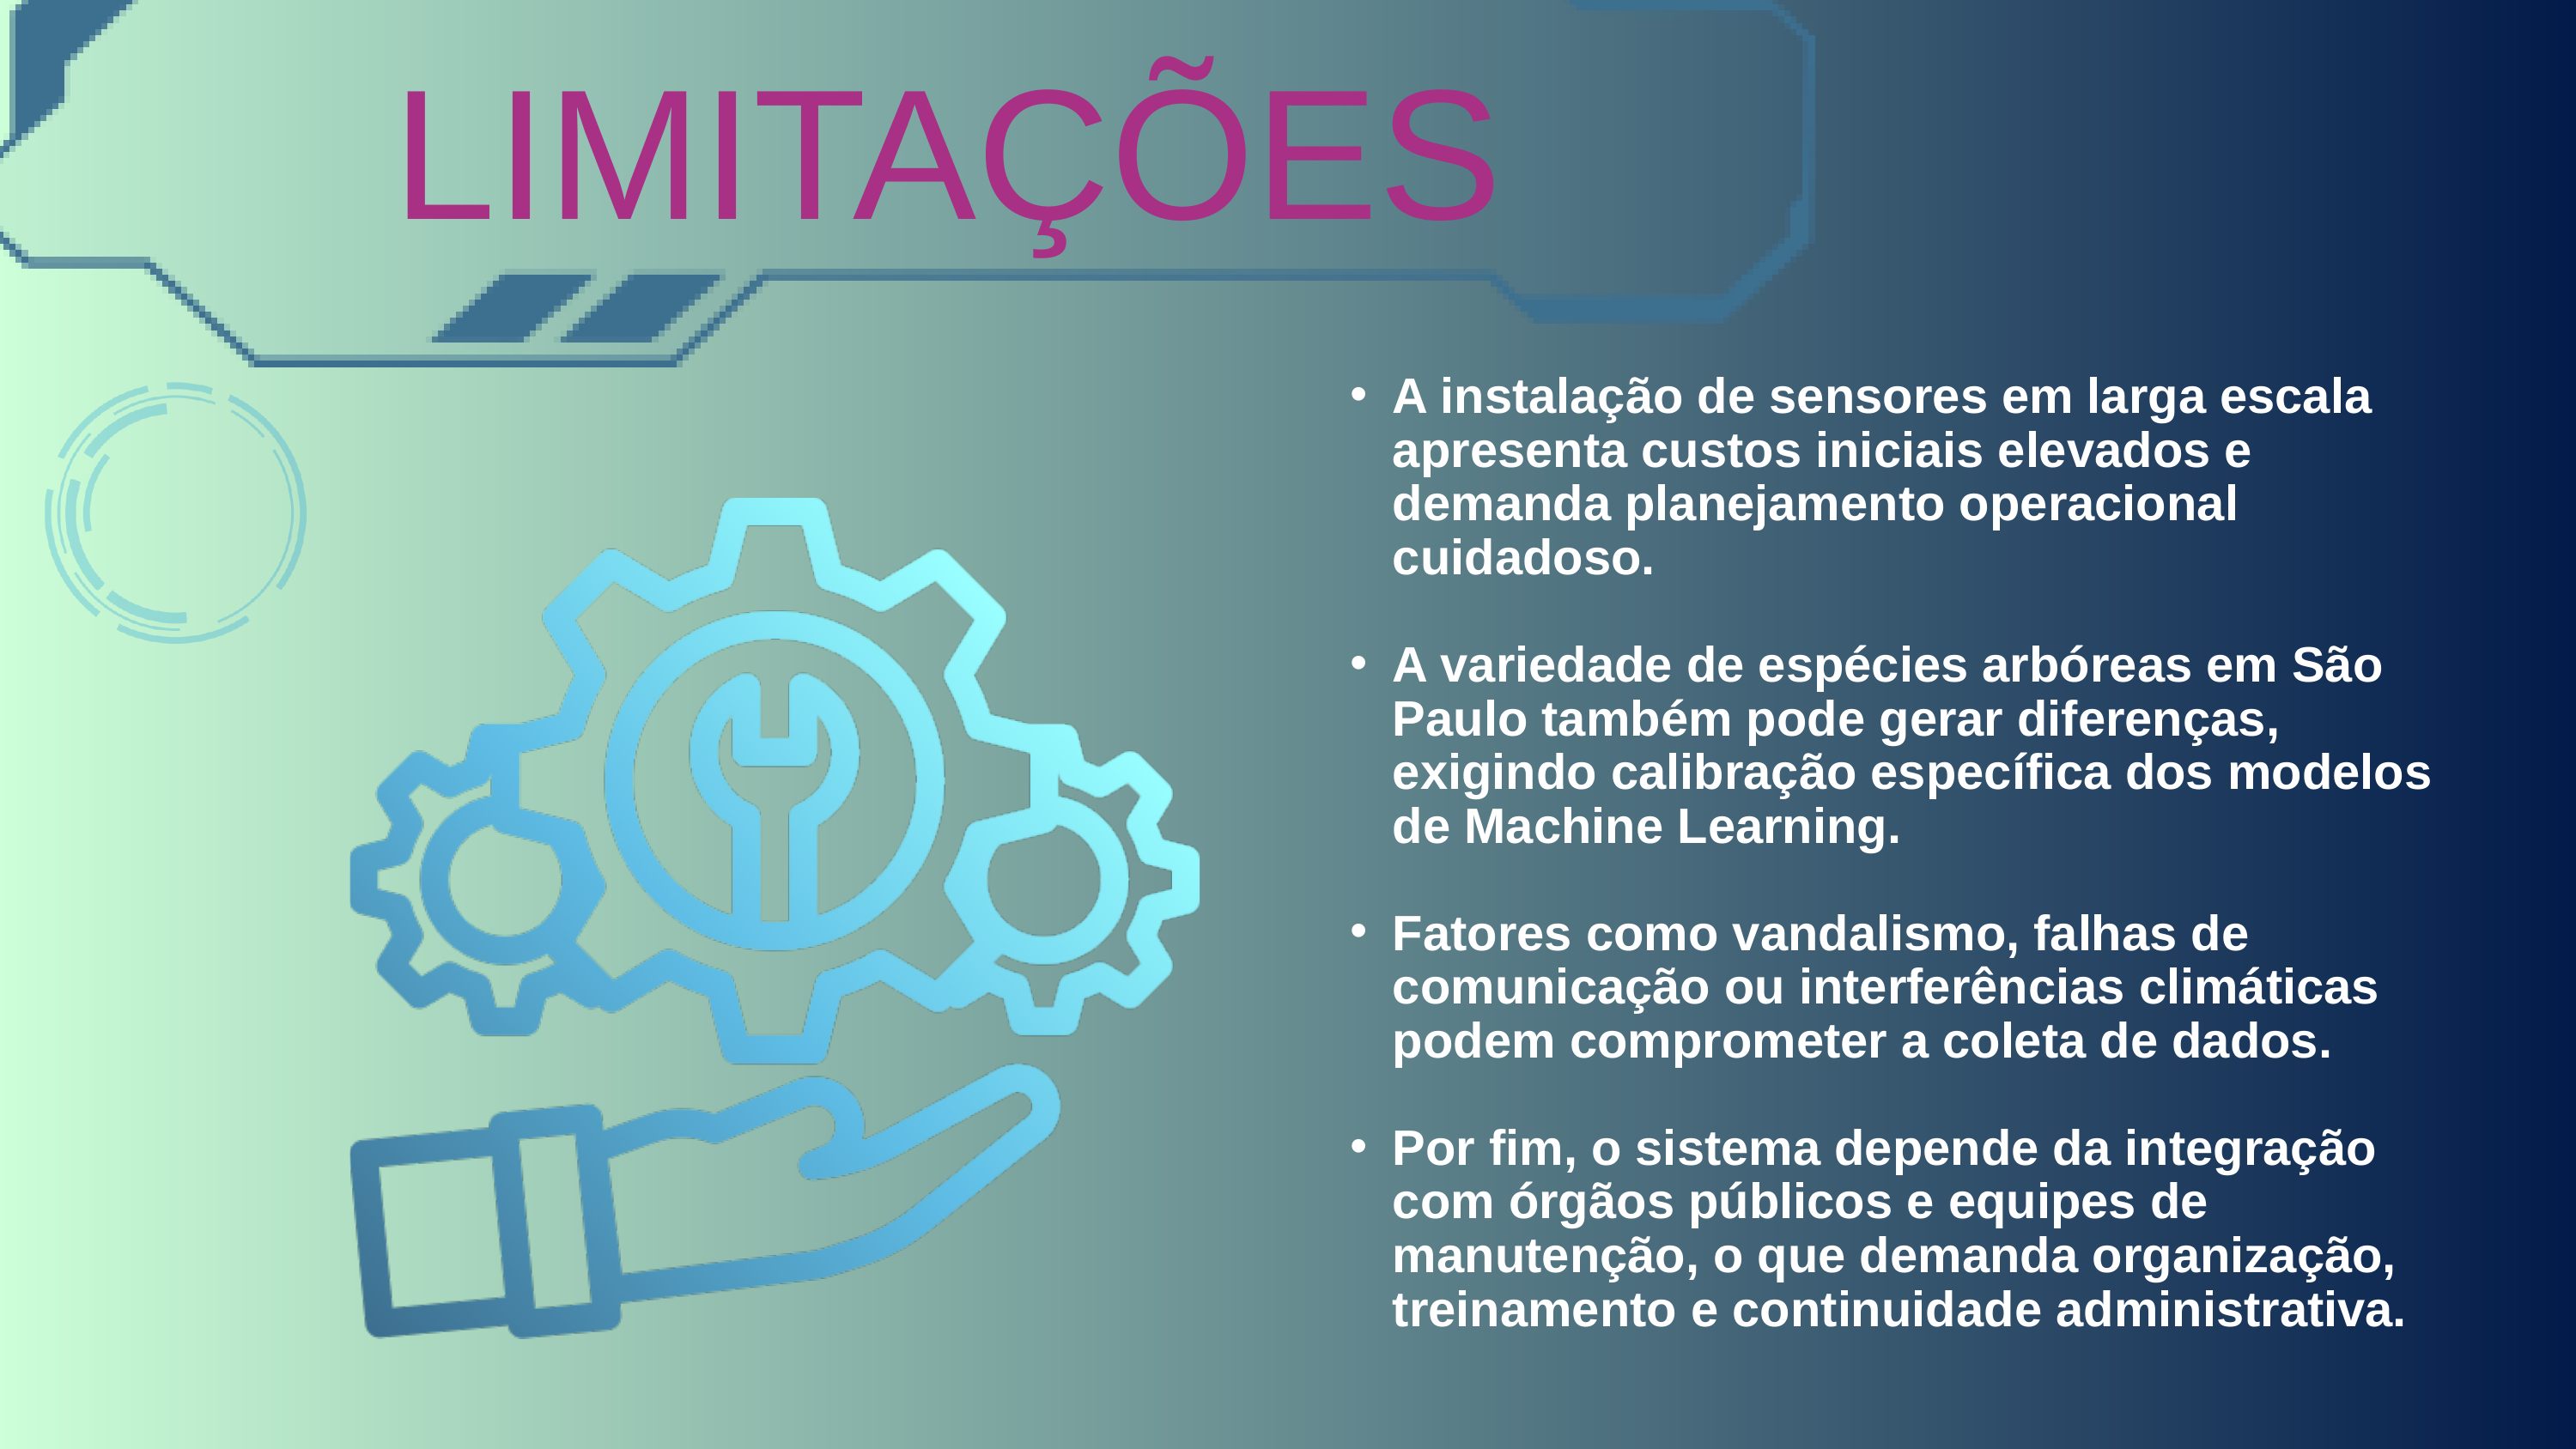

LIMITAÇÕES
A instalação de sensores em larga escala apresenta custos iniciais elevados e demanda planejamento operacional cuidadoso.

A variedade de espécies arbóreas em São Paulo também pode gerar diferenças, exigindo calibração específica dos modelos de Machine Learning.

Fatores como vandalismo, falhas de comunicação ou interferências climáticas podem comprometer a coleta de dados.

Por fim, o sistema depende da integração com órgãos públicos e equipes de manutenção, o que demanda organização, treinamento e continuidade administrativa.